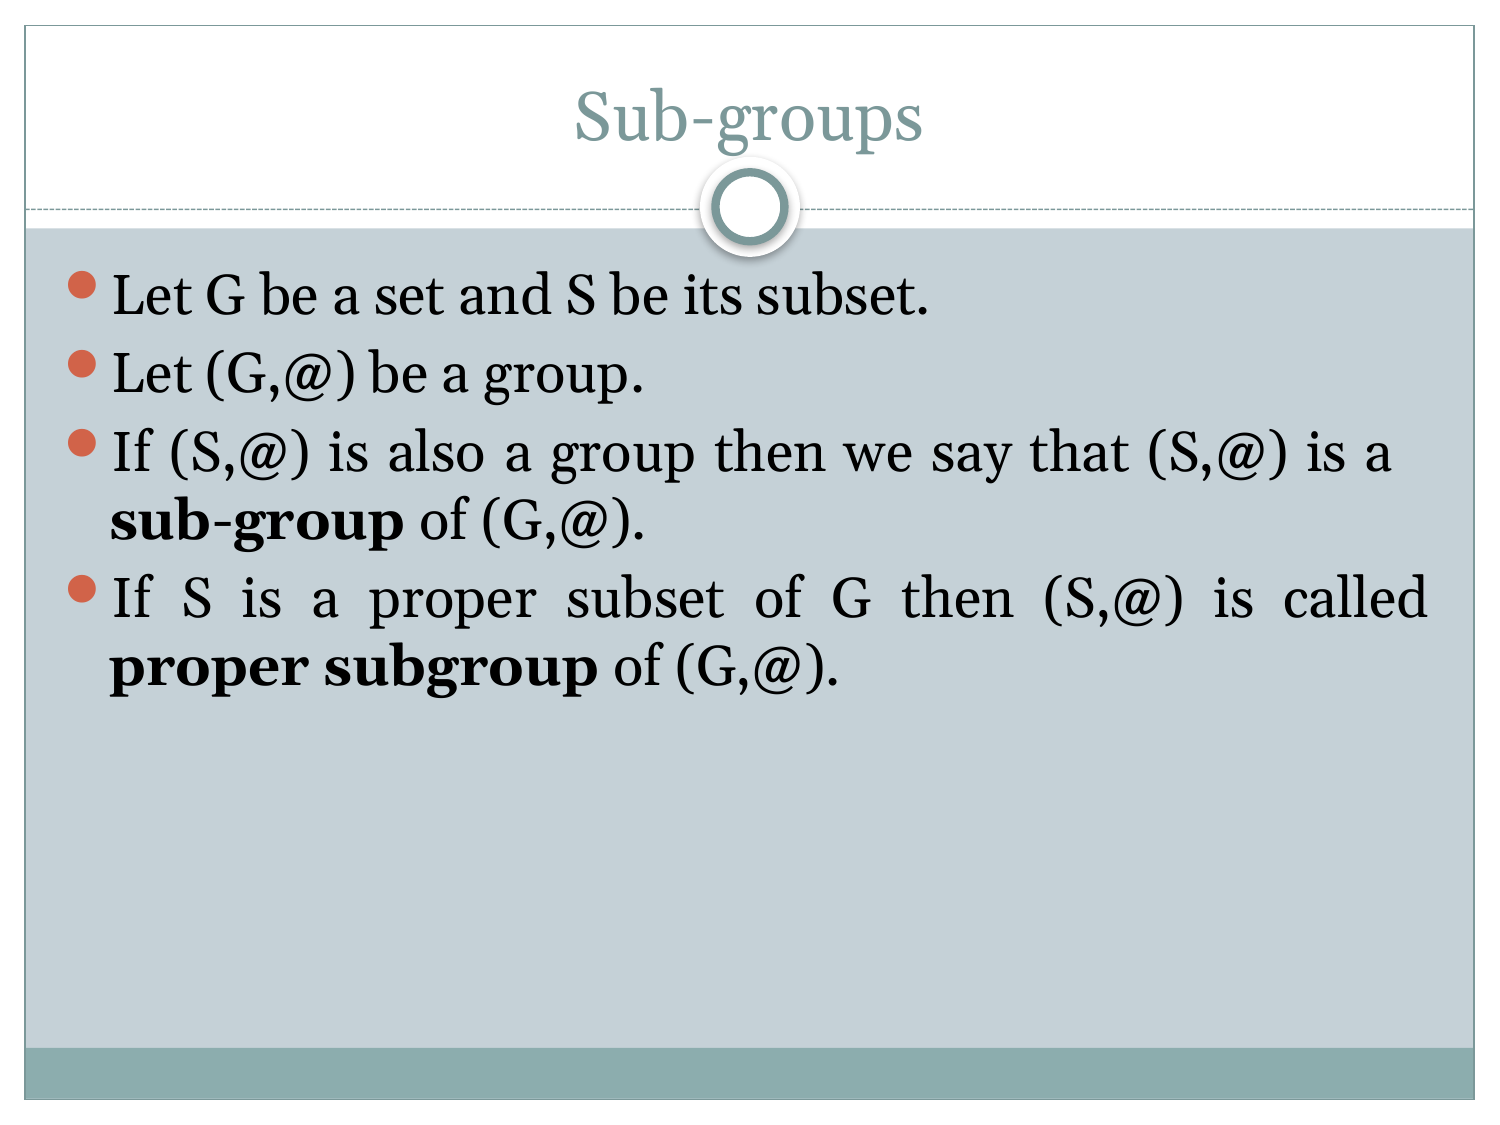

# Sub-groups
Let G be a set and S be its subset.
Let (G,@) be a group.
If (S,@) is also a group then we say that (S,@) is a   sub-group of (G,@).
If S is a proper subset of G then (S,@) is called proper subgroup of (G,@).